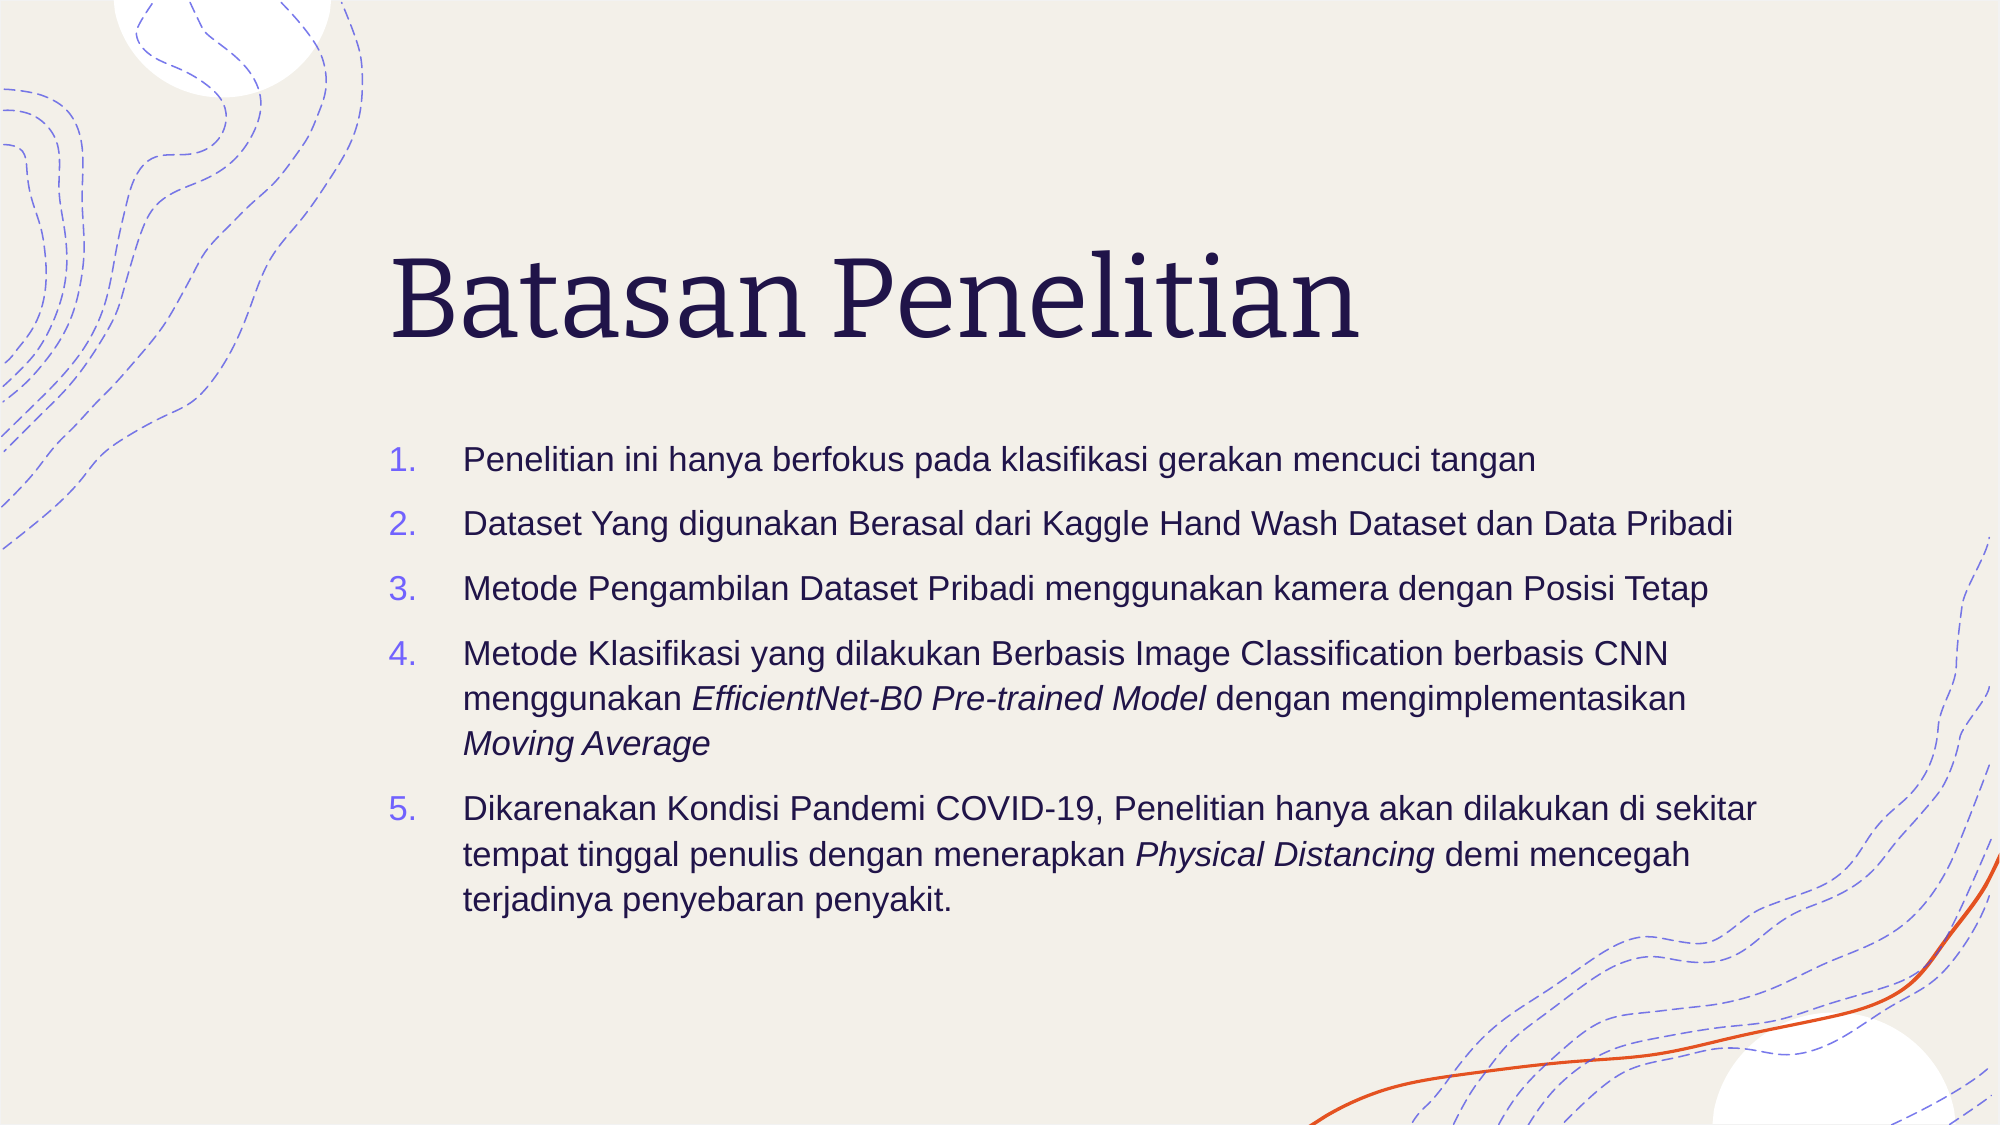

# Batasan Penelitian
Penelitian ini hanya berfokus pada klasifikasi gerakan mencuci tangan
Dataset Yang digunakan Berasal dari Kaggle Hand Wash Dataset dan Data Pribadi
Metode Pengambilan Dataset Pribadi menggunakan kamera dengan Posisi Tetap
Metode Klasifikasi yang dilakukan Berbasis Image Classification berbasis CNN menggunakan EfficientNet-B0 Pre-trained Model dengan mengimplementasikan Moving Average
Dikarenakan Kondisi Pandemi COVID-19, Penelitian hanya akan dilakukan di sekitar tempat tinggal penulis dengan menerapkan Physical Distancing demi mencegah terjadinya penyebaran penyakit.